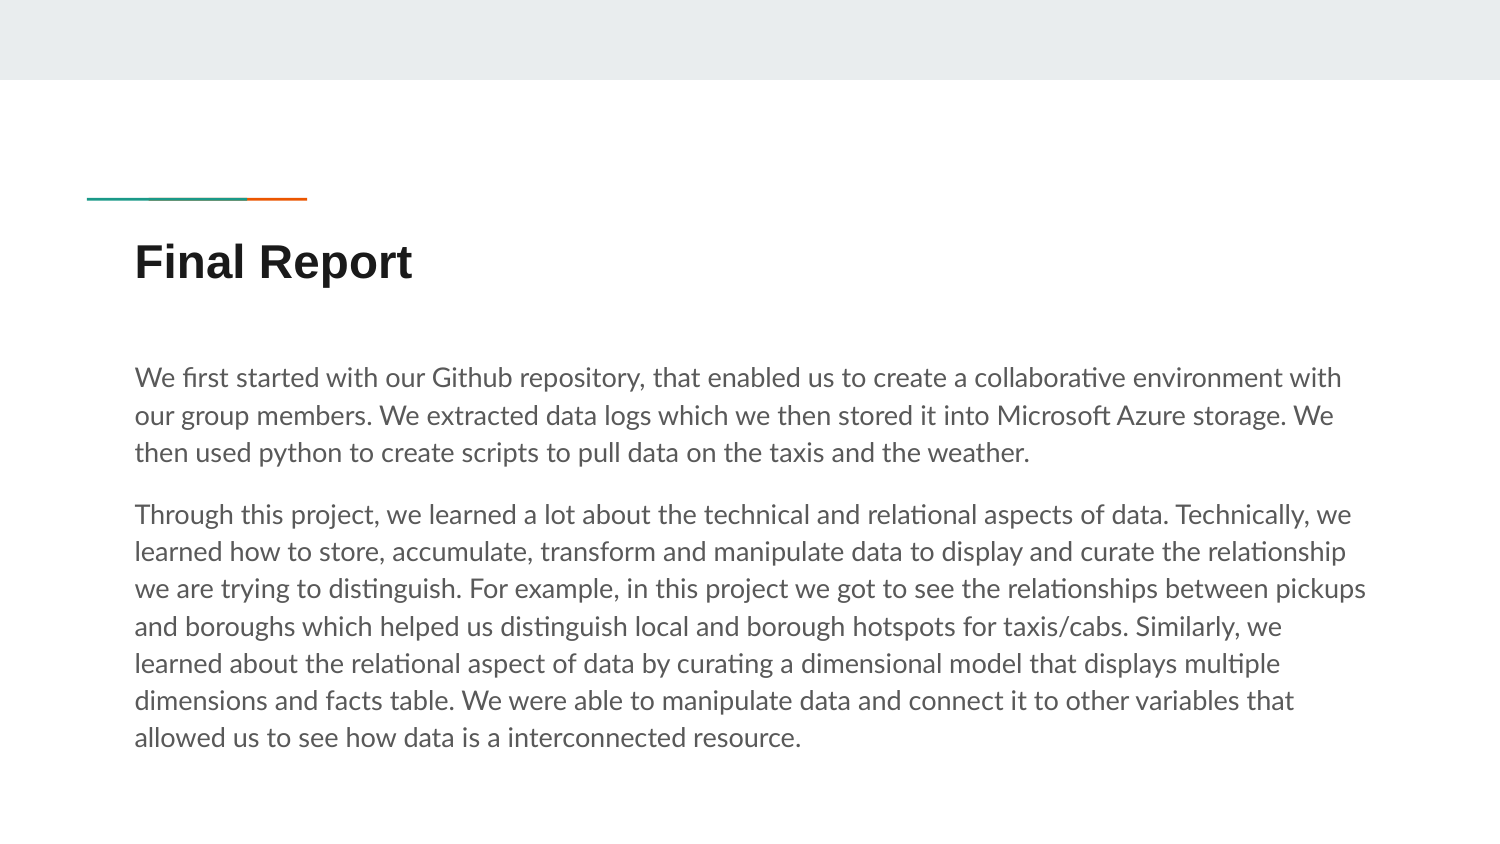

# Final Report
We first started with our Github repository, that enabled us to create a collaborative environment with our group members. We extracted data logs which we then stored it into Microsoft Azure storage. We then used python to create scripts to pull data on the taxis and the weather.
Through this project, we learned a lot about the technical and relational aspects of data. Technically, we learned how to store, accumulate, transform and manipulate data to display and curate the relationship we are trying to distinguish. For example, in this project we got to see the relationships between pickups and boroughs which helped us distinguish local and borough hotspots for taxis/cabs. Similarly, we learned about the relational aspect of data by curating a dimensional model that displays multiple dimensions and facts table. We were able to manipulate data and connect it to other variables that allowed us to see how data is a interconnected resource.